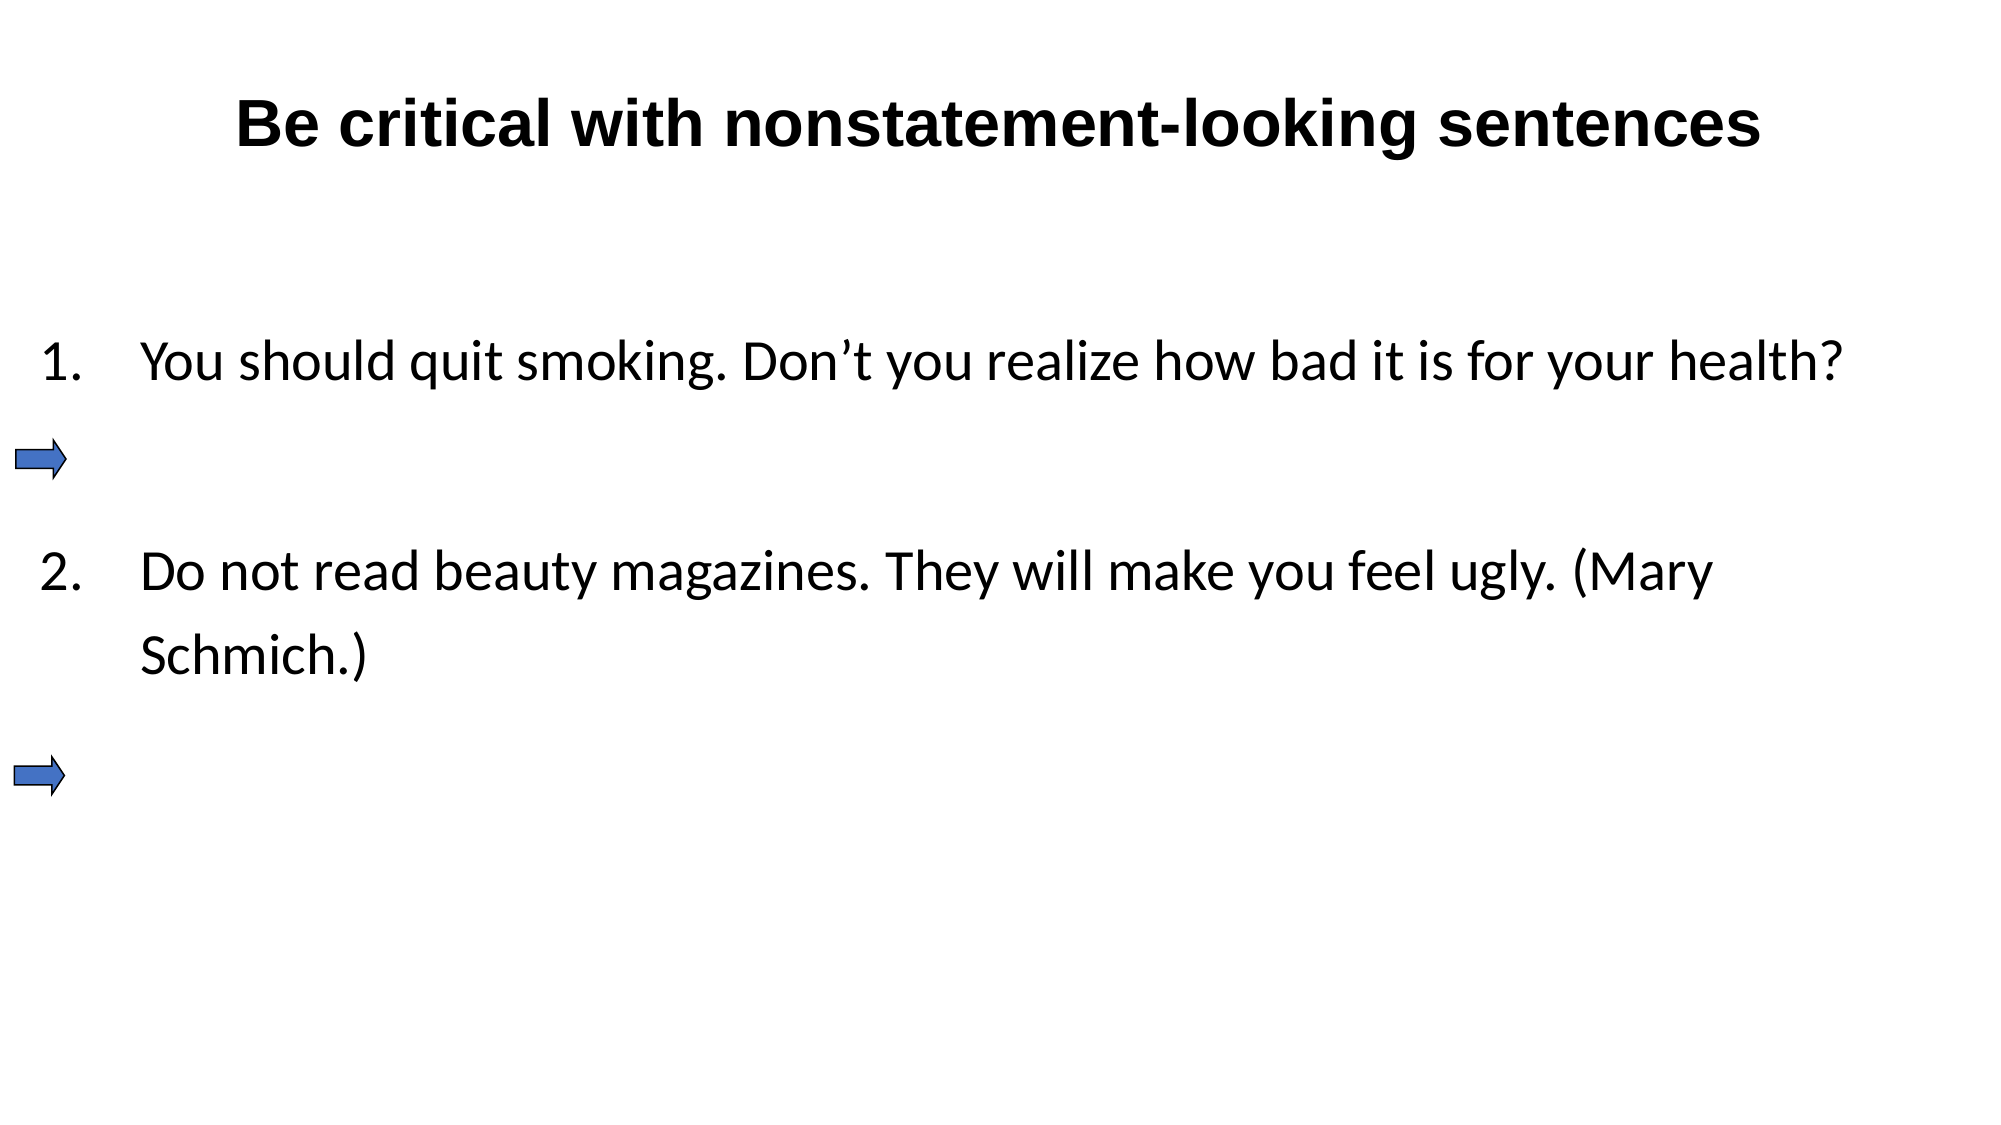

Be critical with nonstatement-looking sentences
You should quit smoking. Don’t you realize how bad it is for your health?

Do not read beauty magazines. They will make you feel ugly. (Mary Schmich.)